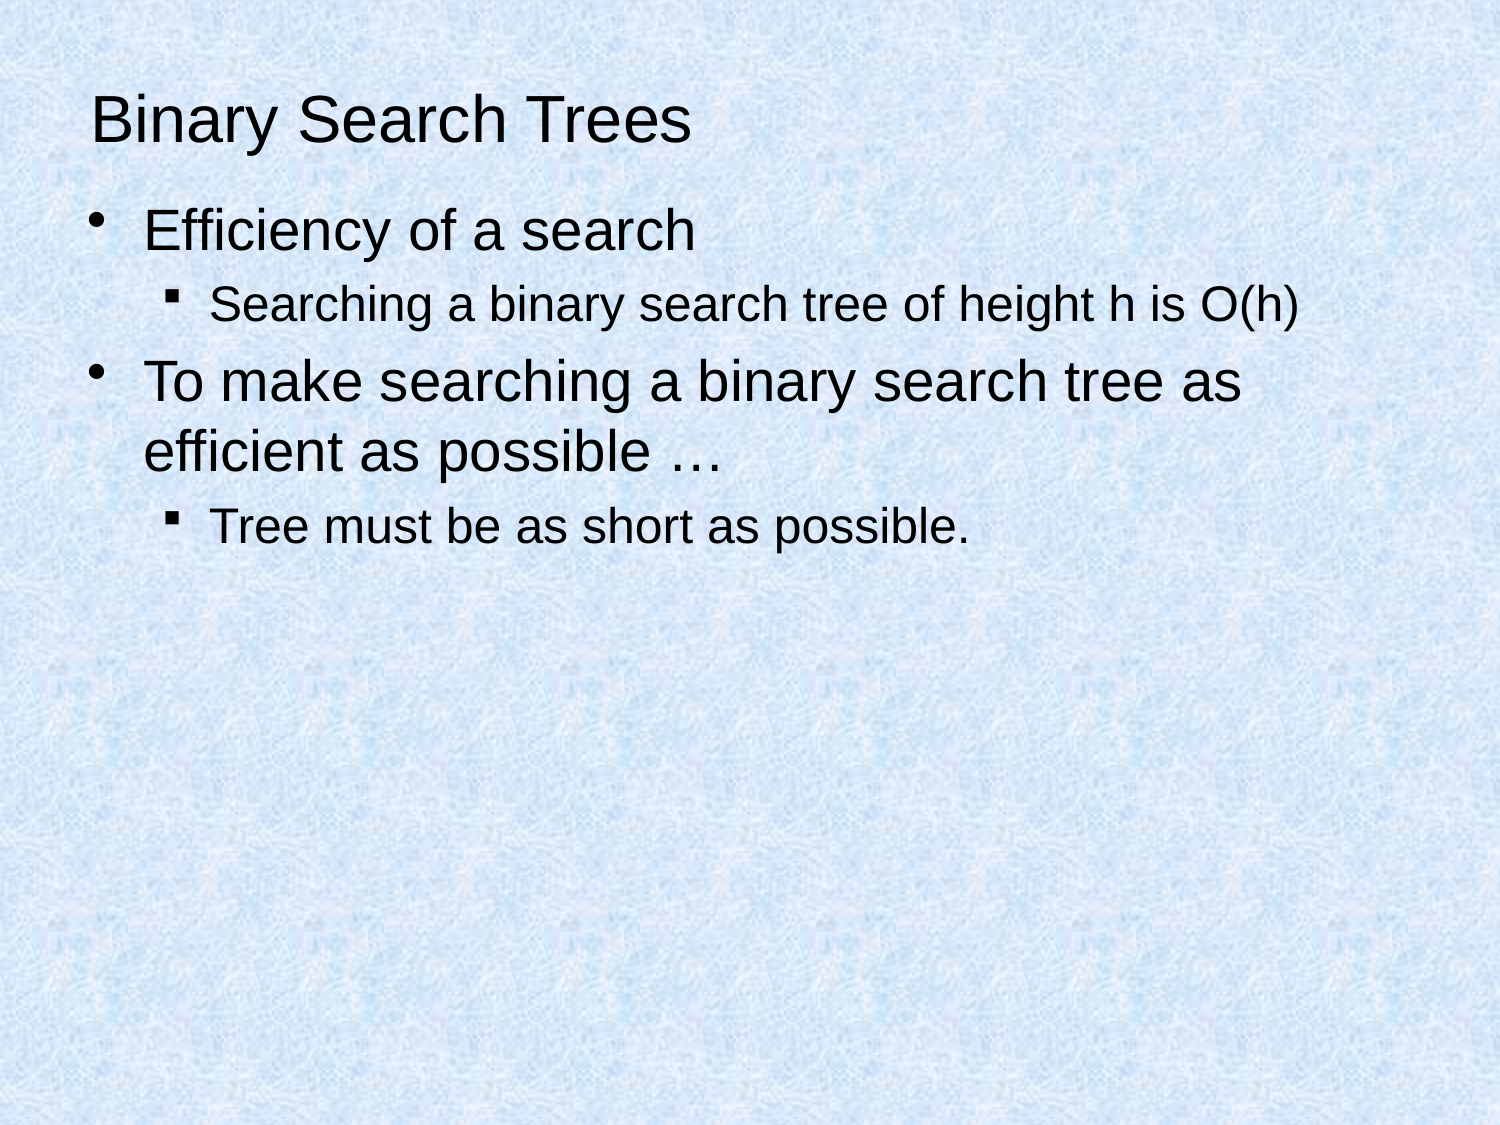

# Binary Search Trees
Efficiency of a search
Searching a binary search tree of height h is O(h)
To make searching a binary search tree as efficient as possible …
Tree must be as short as possible.